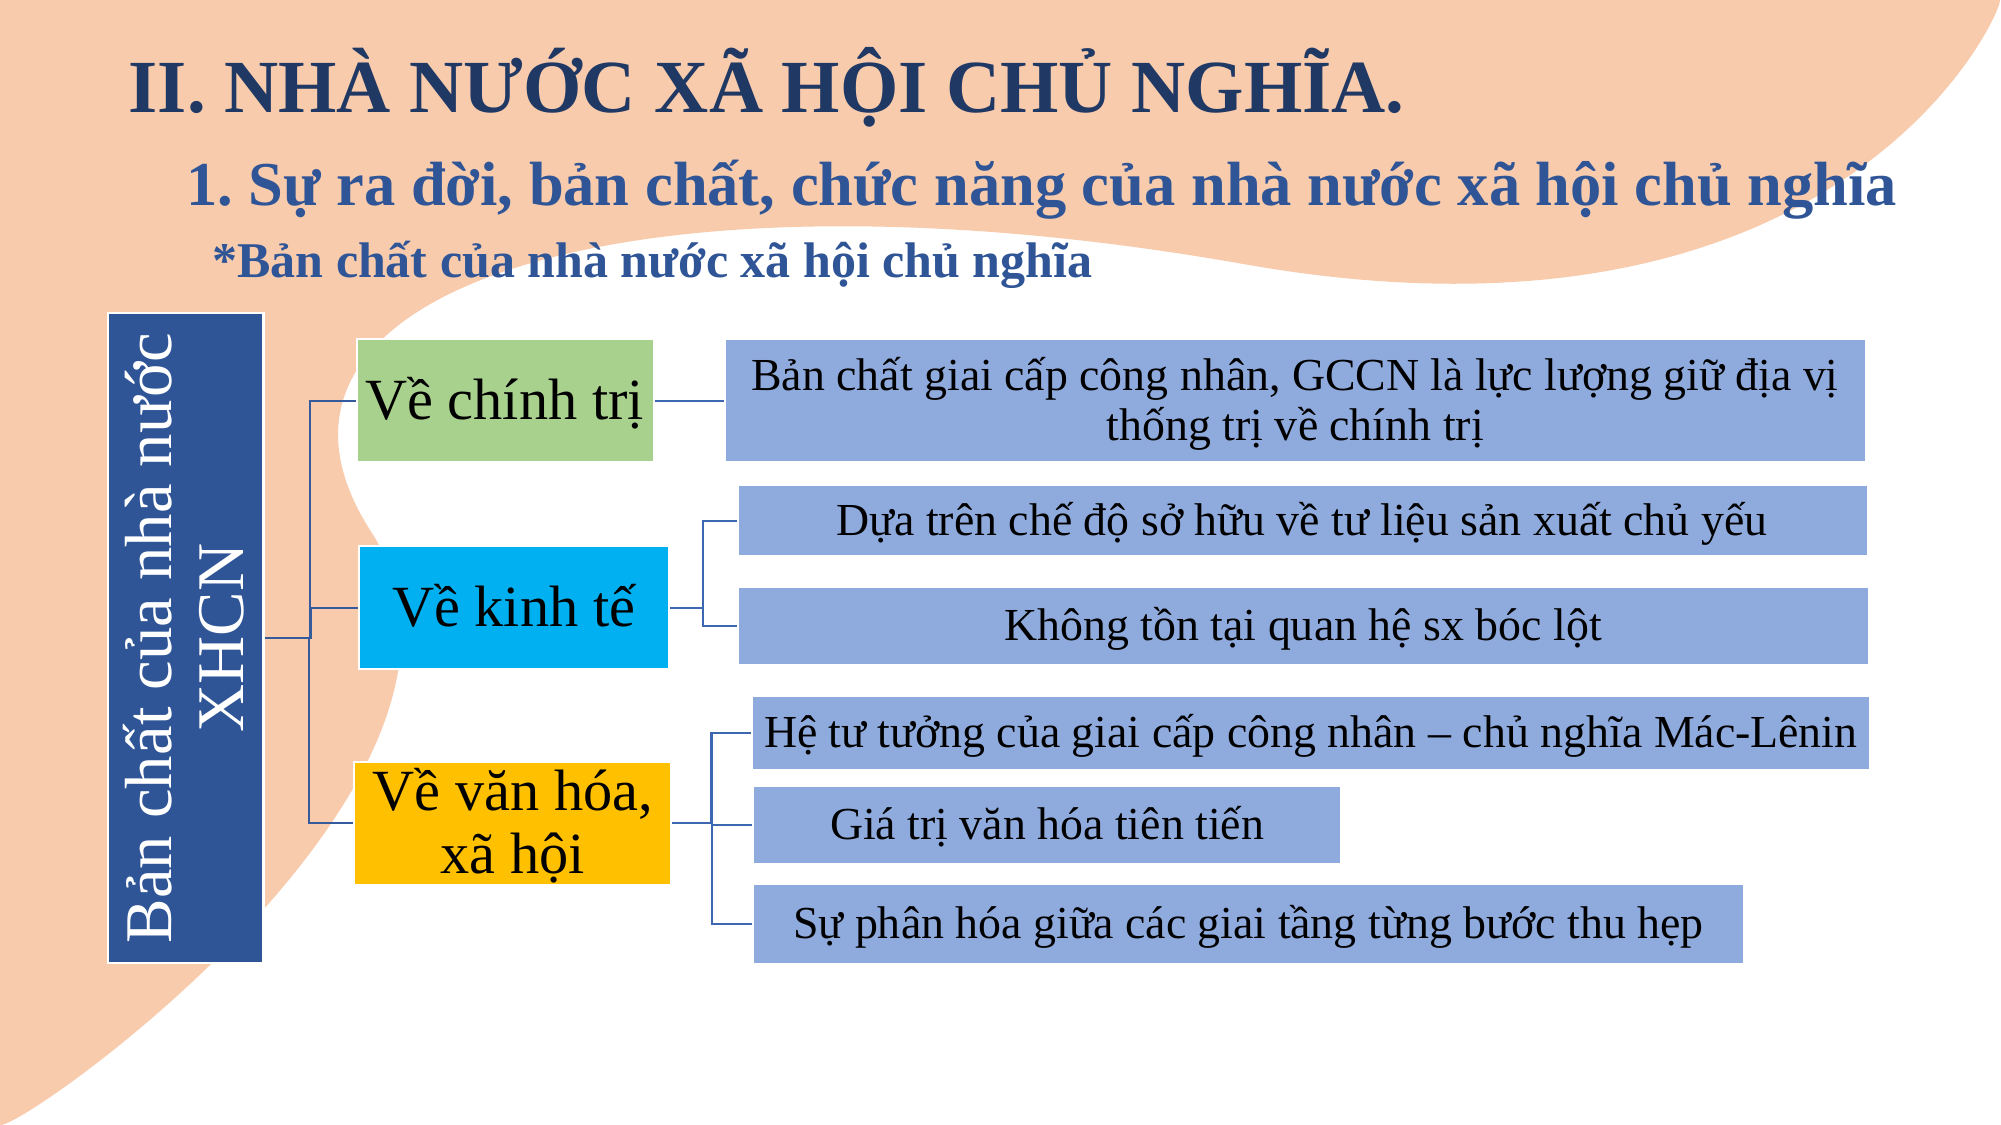

II. NHÀ NƯỚC XÃ HỘI CHỦ NGHĨA.
1. Sự ra đời, bản chất, chức năng của nhà nước xã hội chủ nghĩa
*Bản chất của nhà nước xã hội chủ nghĩa

Bản chất của nhà nước XHCN
Về chính trị
Bản chất giai cấp công nhân, GCCN là lực lượng giữ địa vị thống trị về chính trị
Về kinh tế
Dựa trên chế độ sở hữu về tư liệu sản xuất chủ yếu
Không tồn tại quan hệ sx bóc lột
Về văn hóa, xã hội
Hệ tư tưởng của giai cấp công nhân – chủ nghĩa Mác-Lênin
Giá trị văn hóa tiên tiến
Sự phân hóa giữa các giai tầng từng bước thu hẹp